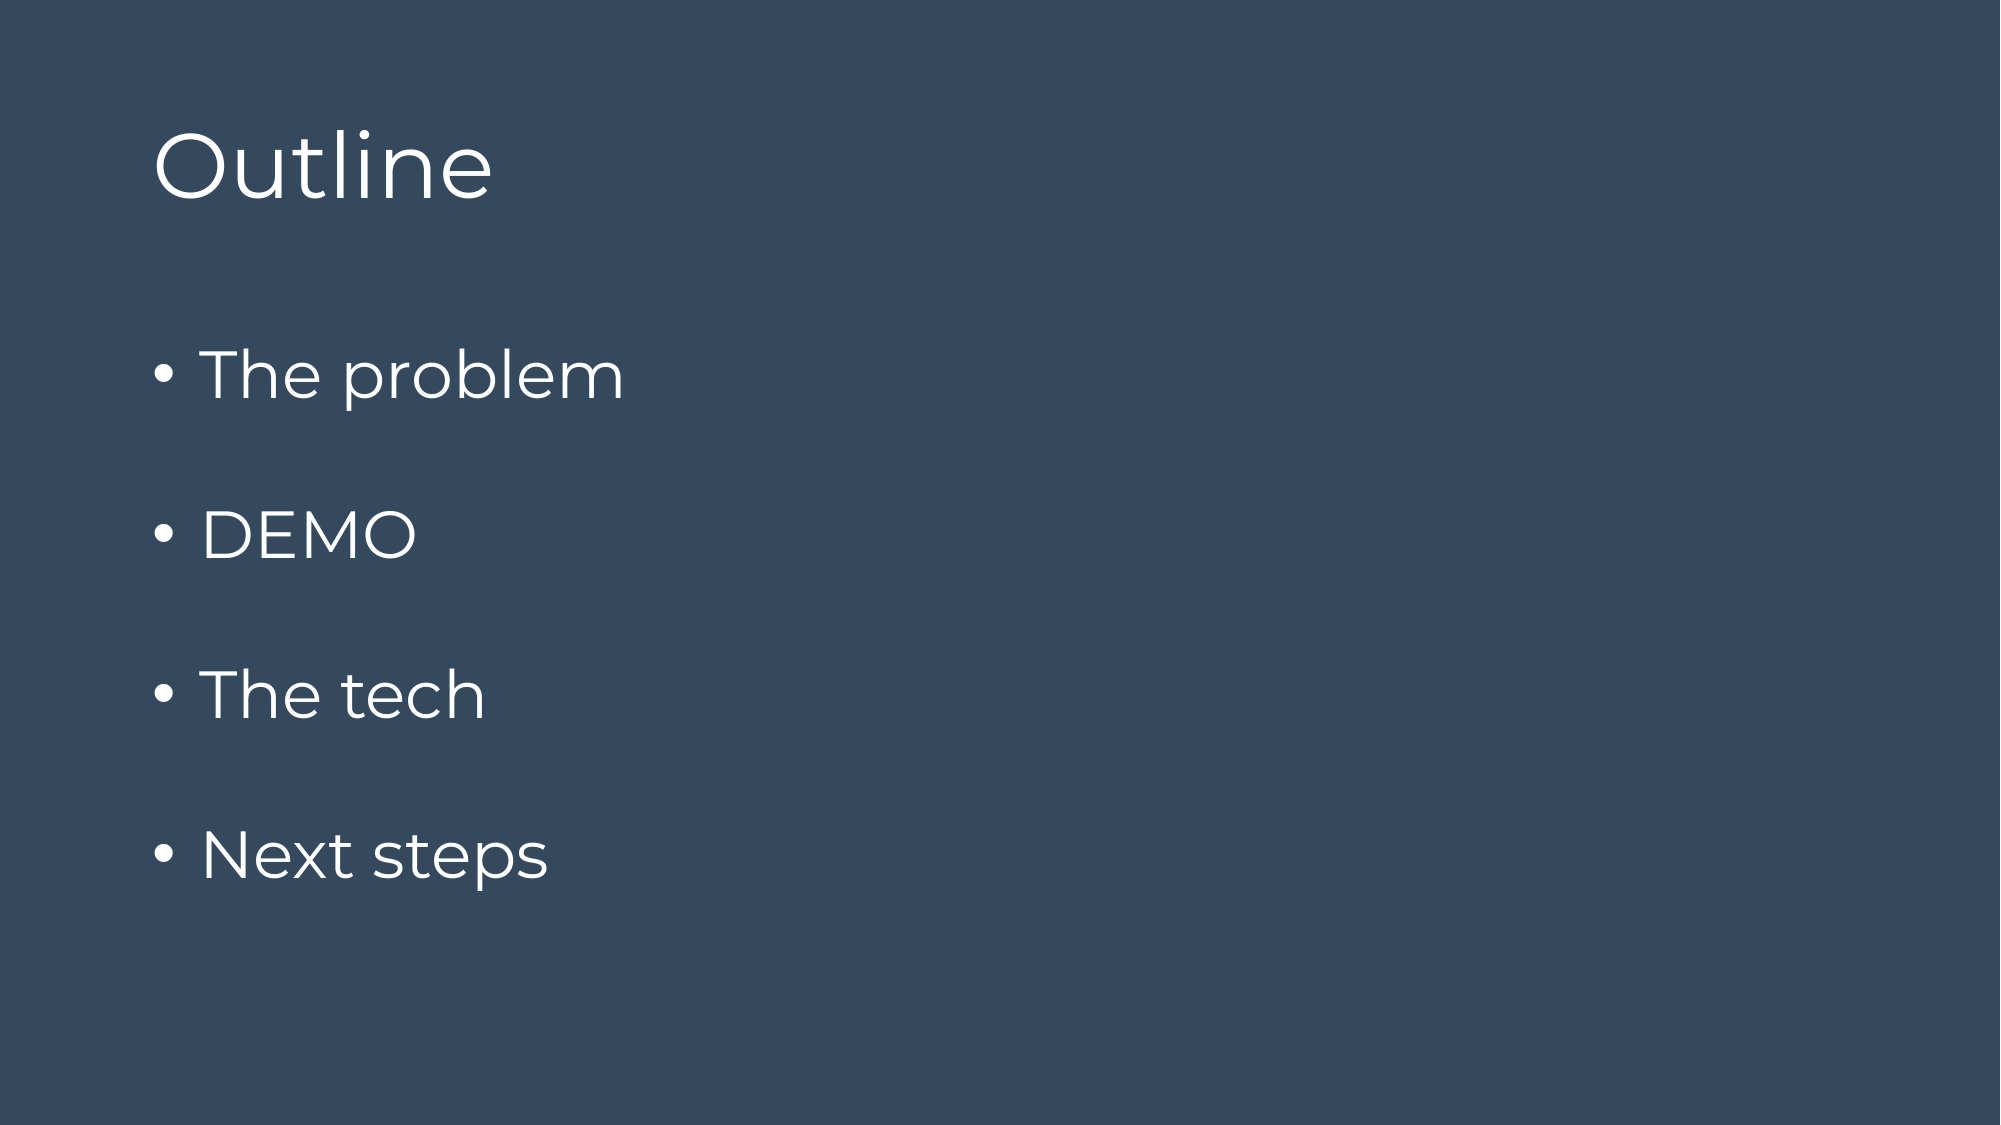

# Outline
The problem

DEMO

The tech

Next steps